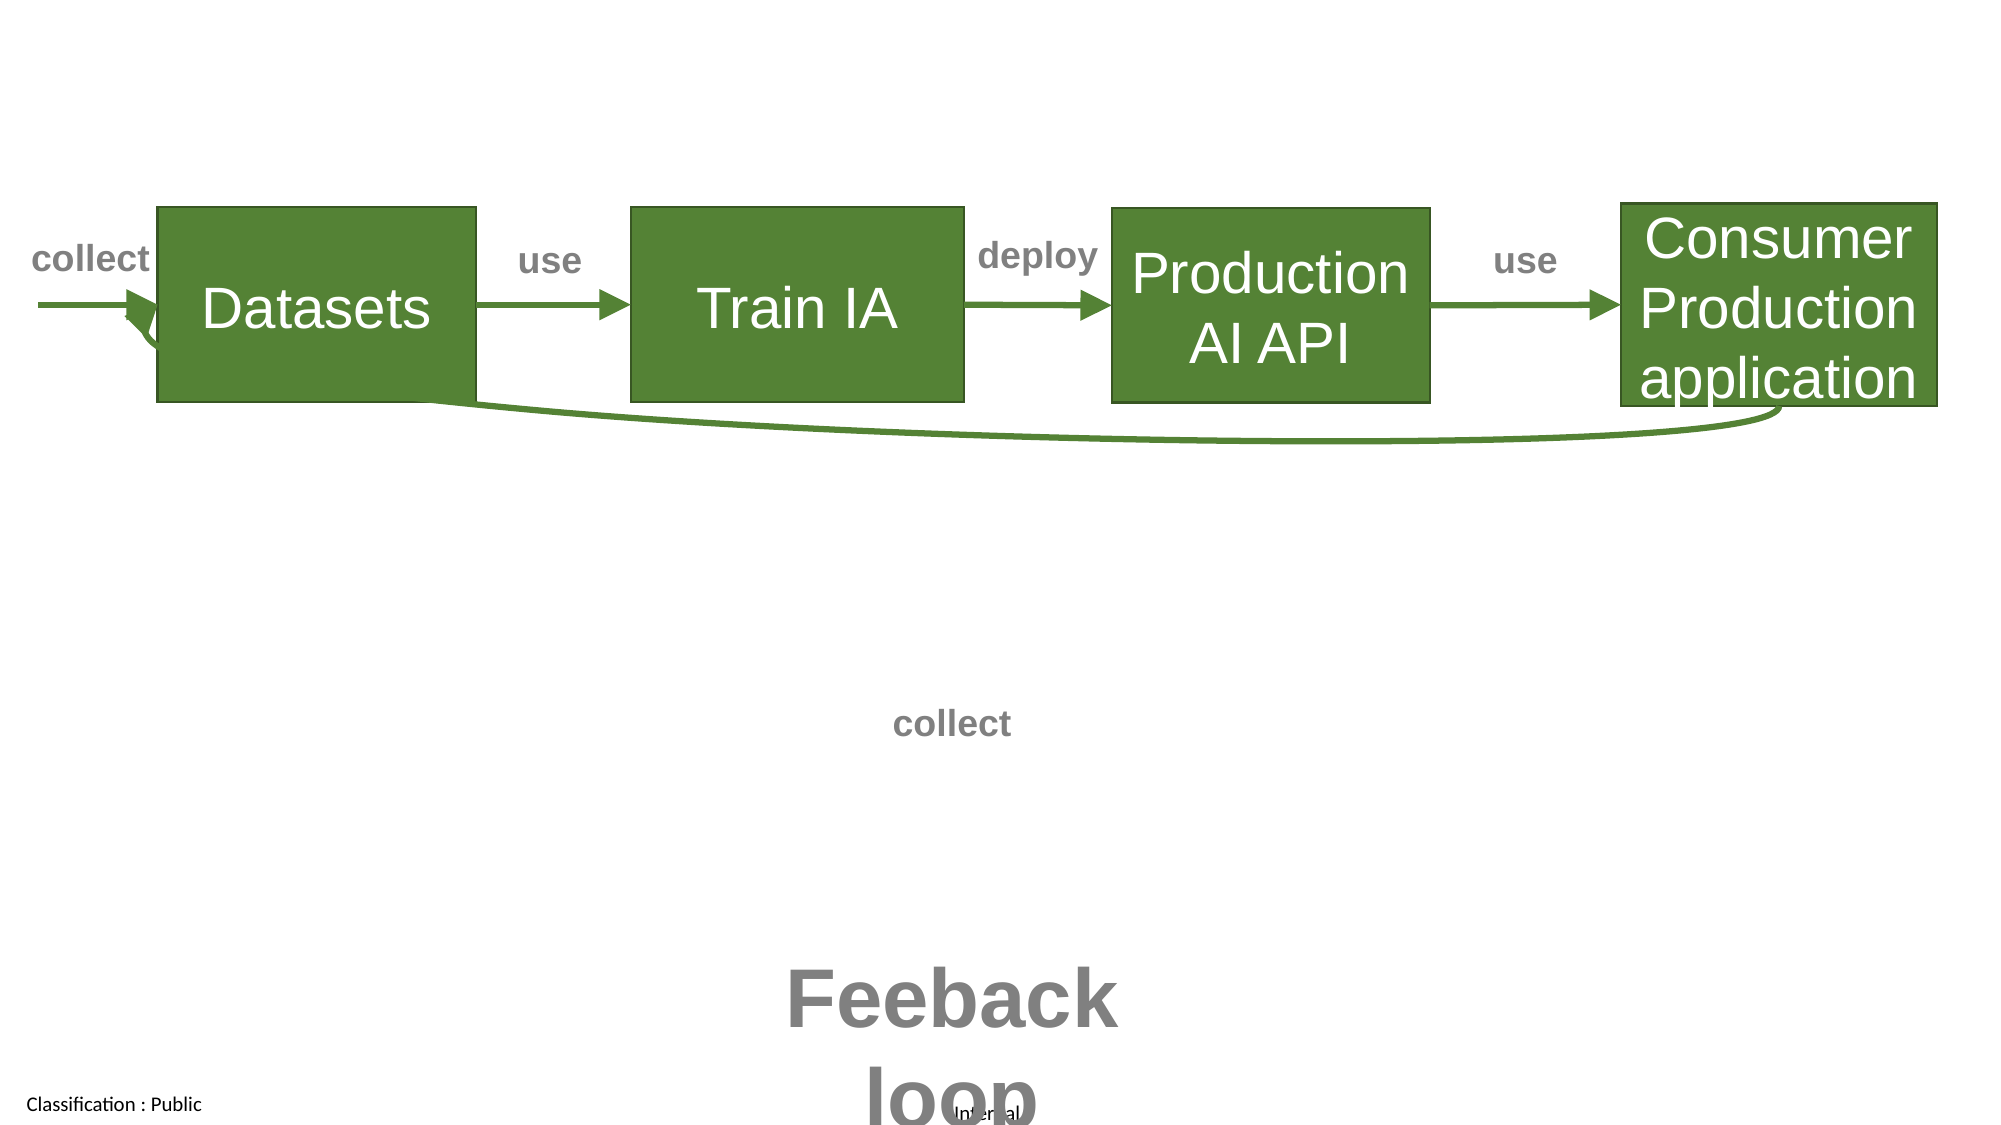

Consumer Production
application
Datasets
Train IA
Production AI API
deploy
collect
use
use
collect
Feeback loop